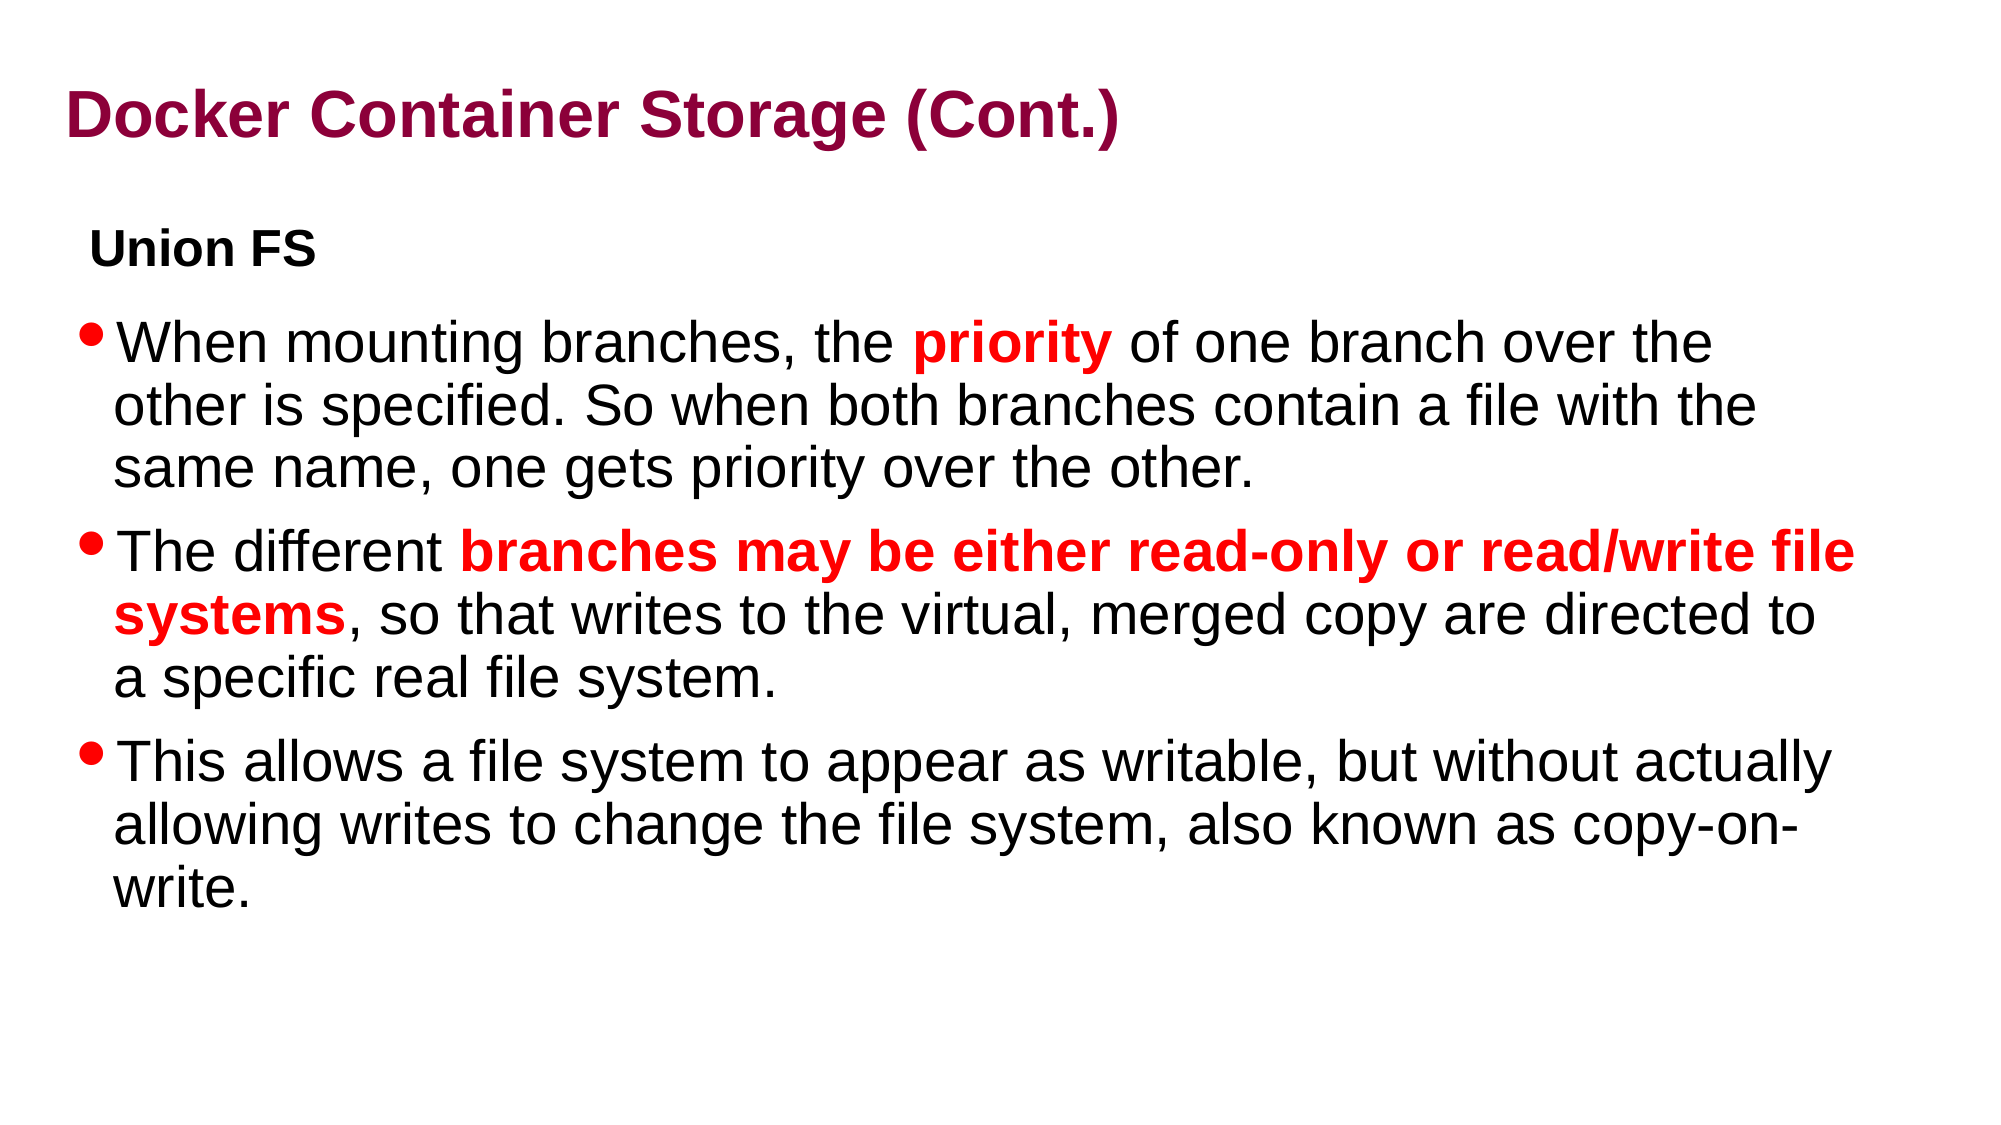

# Docker Container Storage (Cont.)
Union FS
When mounting branches, the priority of one branch over the other is specified. So when both branches contain a file with the same name, one gets priority over the other.
The different branches may be either read-only or read/write file systems, so that writes to the virtual, merged copy are directed to a specific real file system.
This allows a file system to appear as writable, but without actually allowing writes to change the file system, also known as copy-on-write.